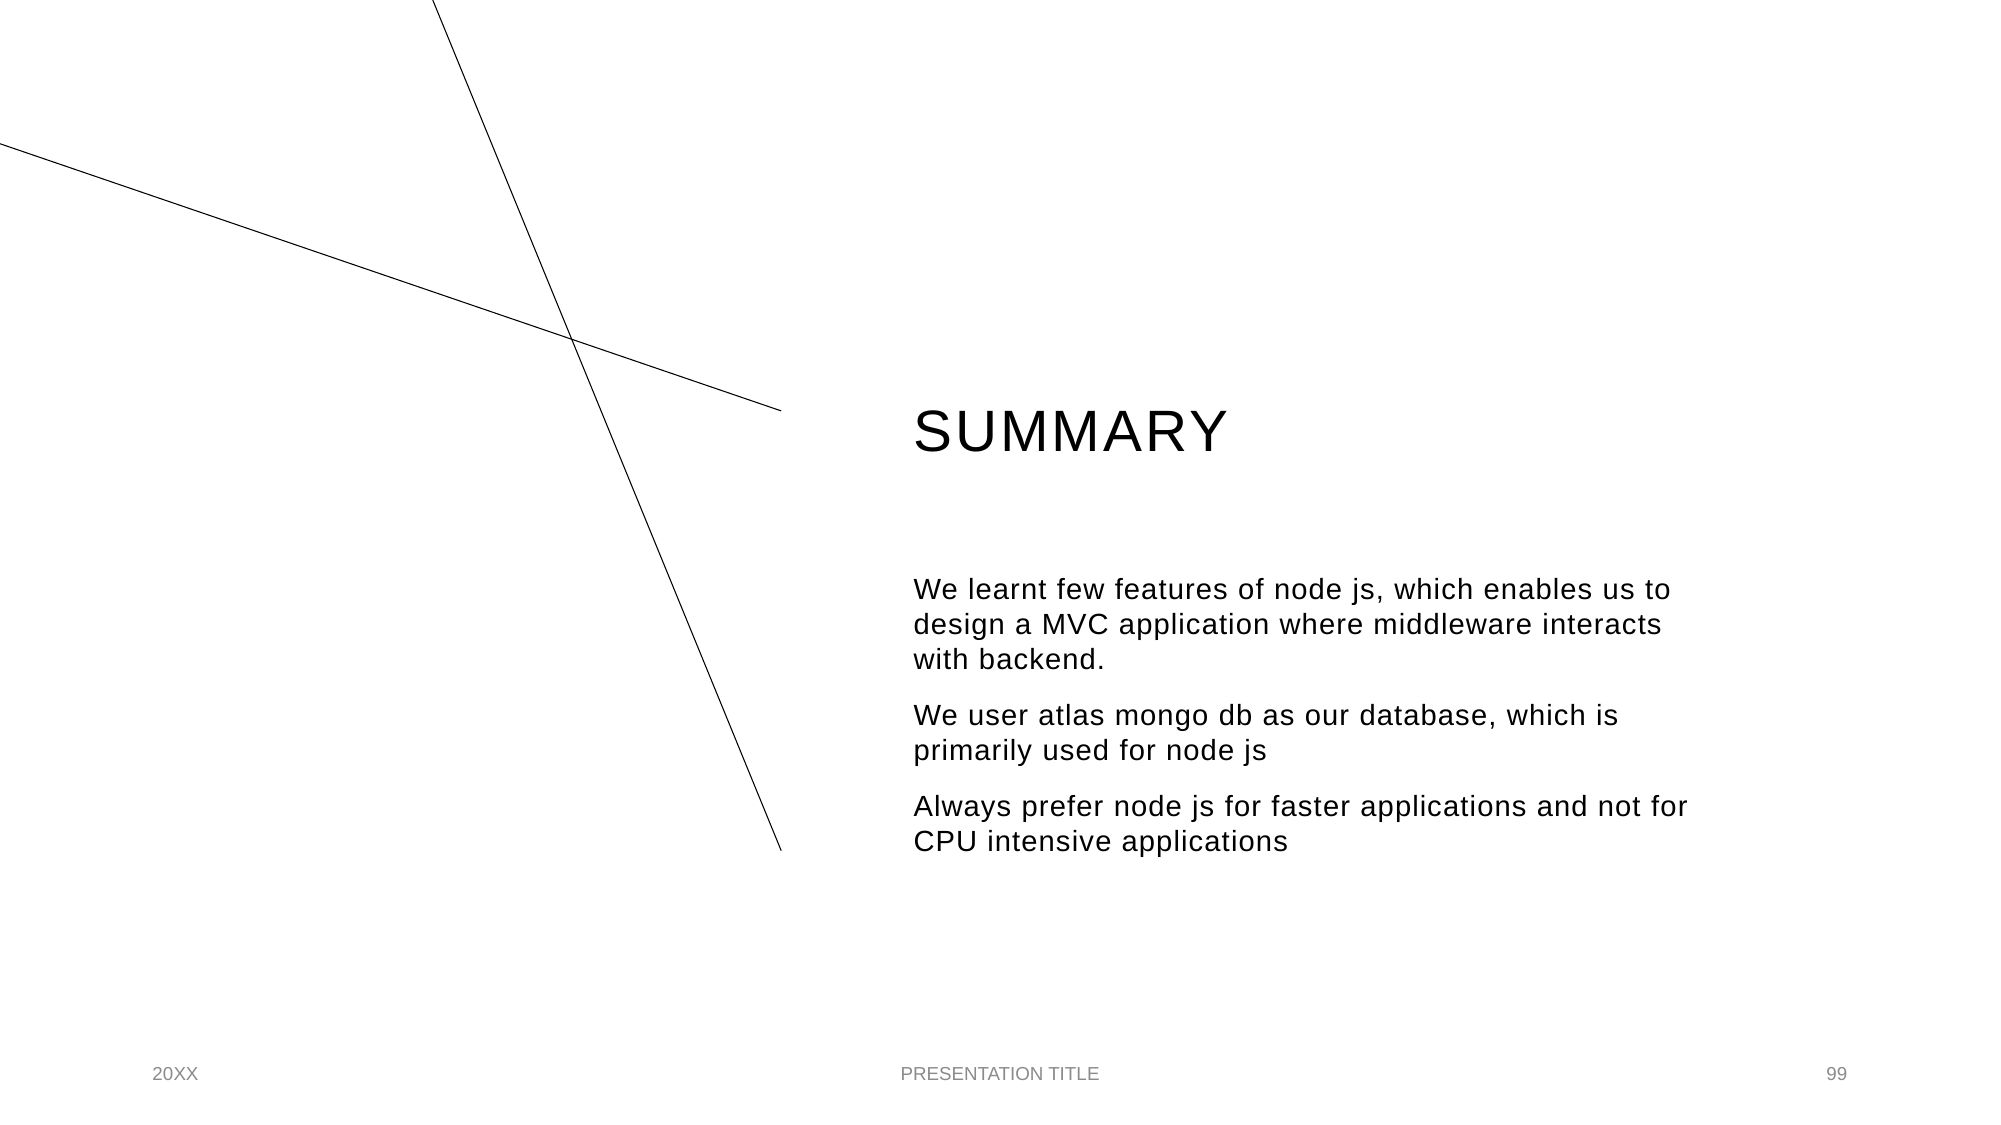

# SUMMARY
We learnt few features of node js, which enables us to design a MVC application where middleware interacts with backend.
We user atlas mongo db as our database, which is primarily used for node js
Always prefer node js for faster applications and not for CPU intensive applications
20XX
PRESENTATION TITLE
99